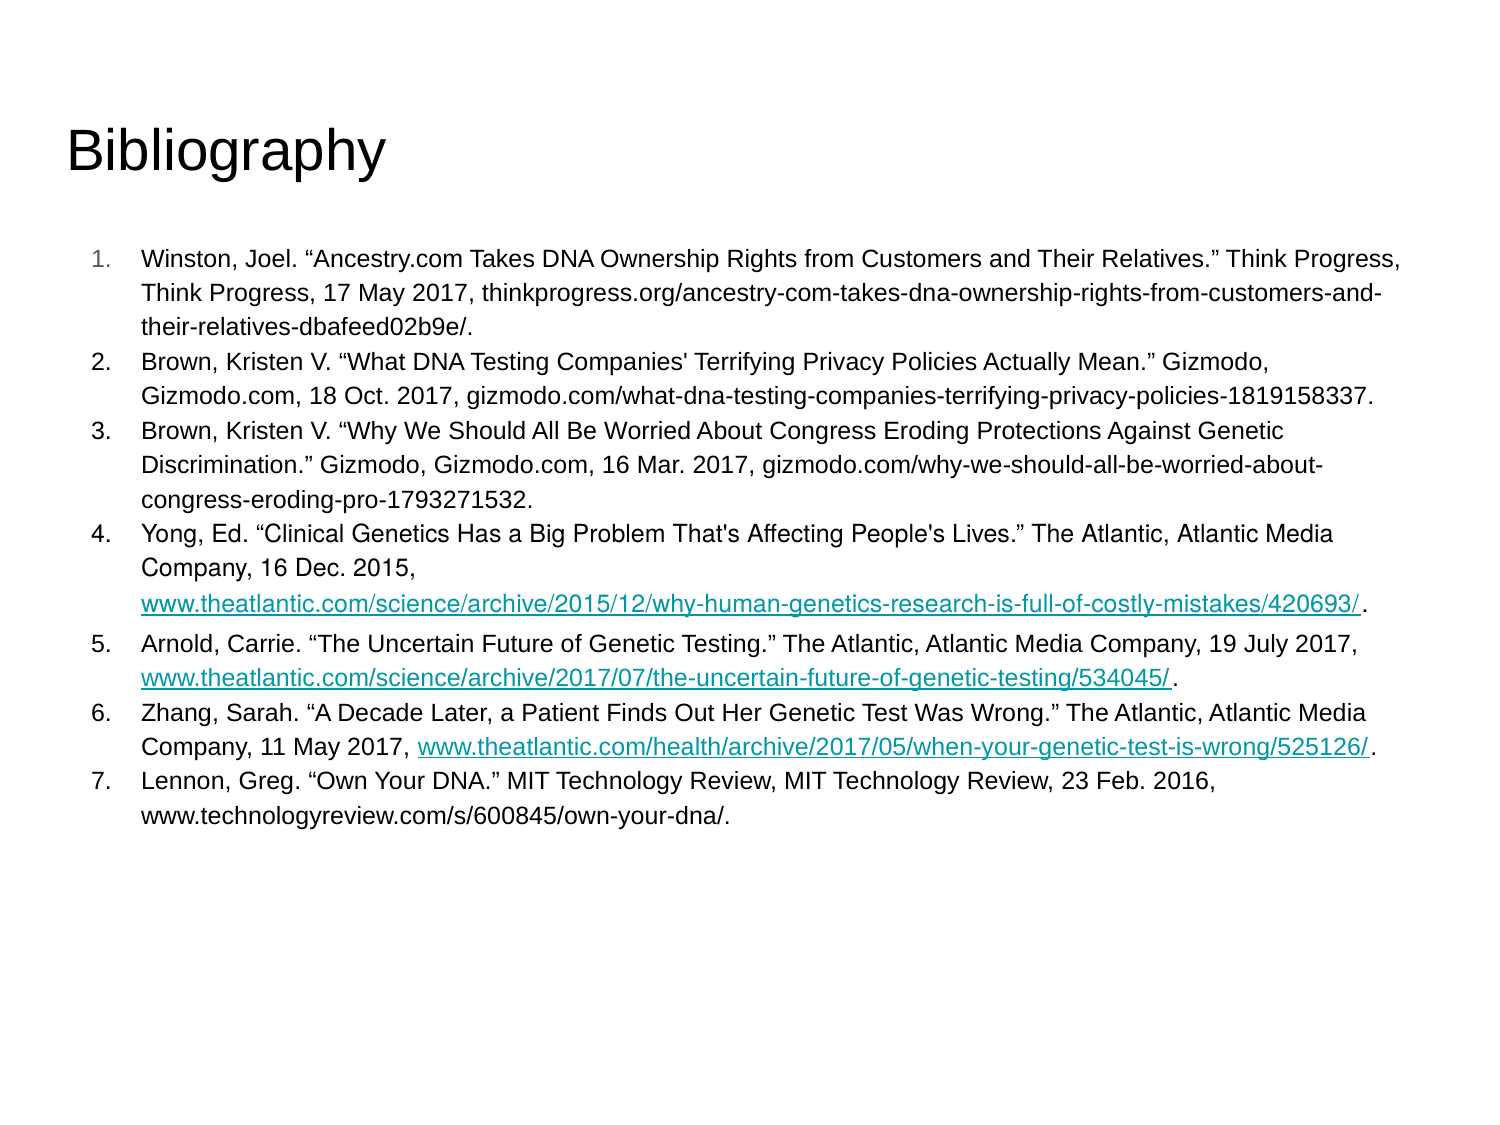

# Bibliography
Winston, Joel. “Ancestry.com Takes DNA Ownership Rights from Customers and Their Relatives.” Think Progress, Think Progress, 17 May 2017, thinkprogress.org/ancestry-com-takes-dna-ownership-rights-from-customers-and-their-relatives-dbafeed02b9e/.
Brown, Kristen V. “What DNA Testing Companies' Terrifying Privacy Policies Actually Mean.” Gizmodo, Gizmodo.com, 18 Oct. 2017, gizmodo.com/what-dna-testing-companies-terrifying-privacy-policies-1819158337.
Brown, Kristen V. “Why We Should All Be Worried About Congress Eroding Protections Against Genetic Discrimination.” Gizmodo, Gizmodo.com, 16 Mar. 2017, gizmodo.com/why-we-should-all-be-worried-about-congress-eroding-pro-1793271532.
Yong, Ed. “Clinical Genetics Has a Big Problem That's Affecting People's Lives.” The Atlantic, Atlantic Media Company, 16 Dec. 2015, www.theatlantic.com/science/archive/2015/12/why-human-genetics-research-is-full-of-costly-mistakes/420693/.
Arnold, Carrie. “The Uncertain Future of Genetic Testing.” The Atlantic, Atlantic Media Company, 19 July 2017, www.theatlantic.com/science/archive/2017/07/the-uncertain-future-of-genetic-testing/534045/.
Zhang, Sarah. “A Decade Later, a Patient Finds Out Her Genetic Test Was Wrong.” The Atlantic, Atlantic Media Company, 11 May 2017, www.theatlantic.com/health/archive/2017/05/when-your-genetic-test-is-wrong/525126/.
Lennon, Greg. “Own Your DNA.” MIT Technology Review, MIT Technology Review, 23 Feb. 2016, www.technologyreview.com/s/600845/own-your-dna/.